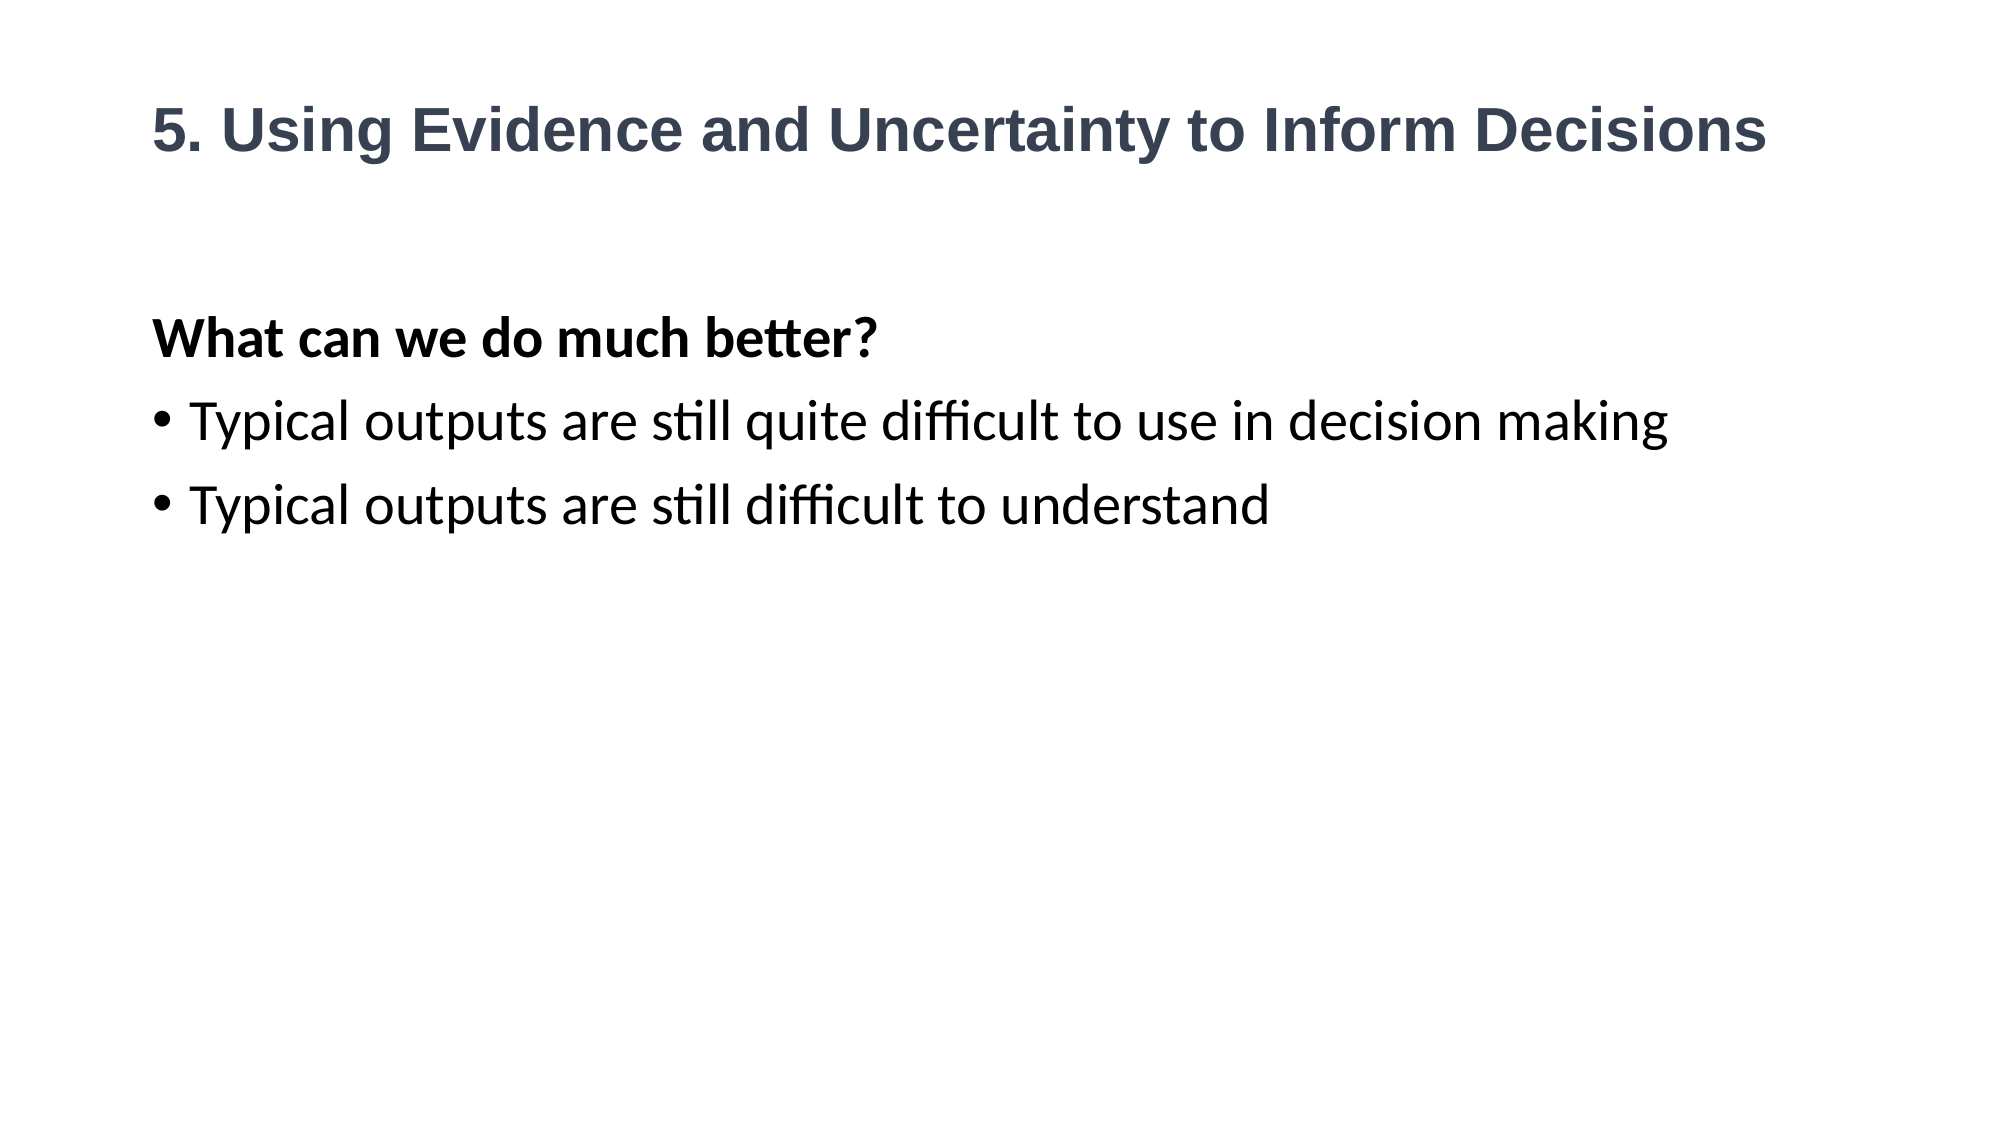

# 5. Using Evidence and Uncertainty to Inform Decisions
What can we do much better?
Typical outputs are still quite difficult to use in decision making
Typical outputs are still difficult to understand